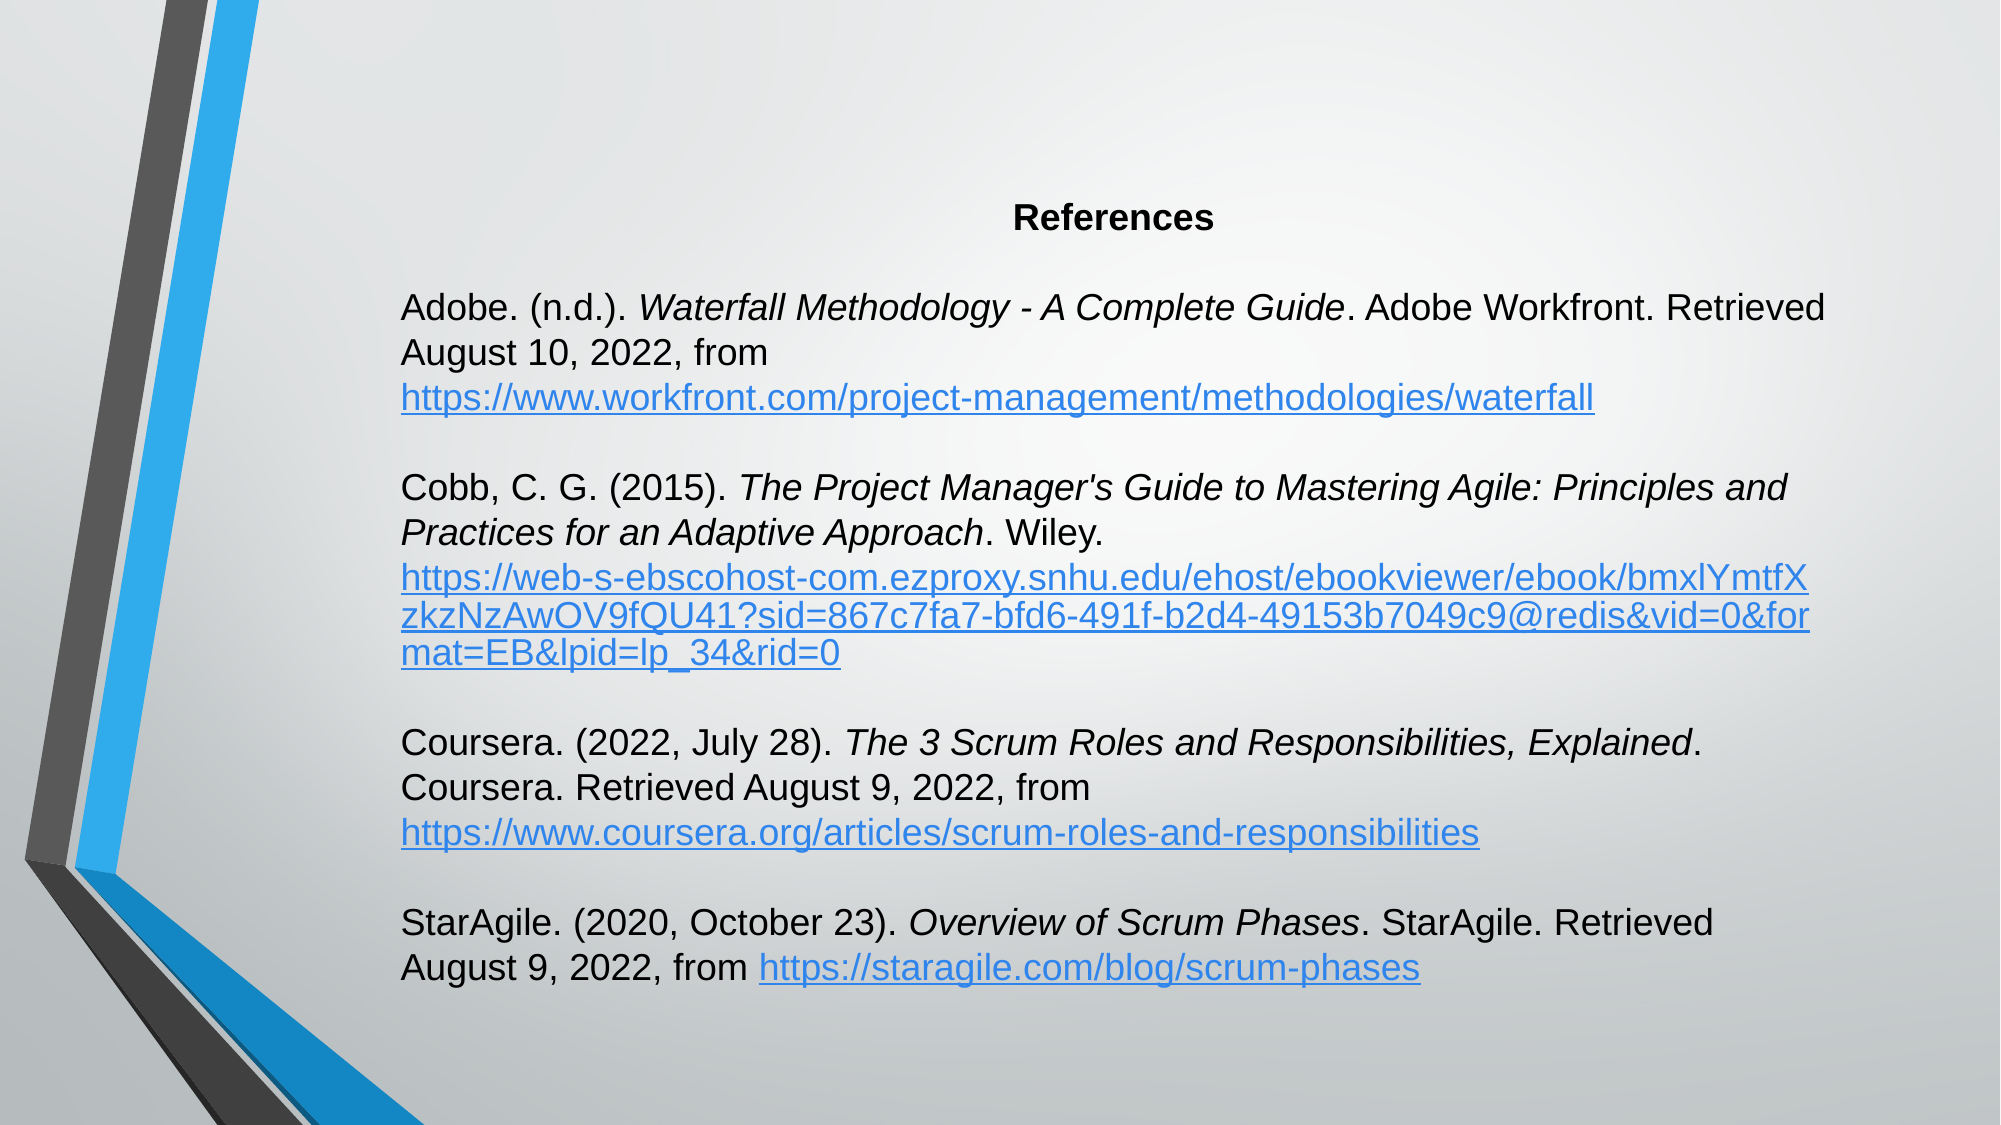

References

Adobe. (n.d.). Waterfall Methodology - A Complete Guide. Adobe Workfront. Retrieved August 10, 2022, from https://www.workfront.com/project-management/methodologies/waterfall

Cobb, C. G. (2015). The Project Manager's Guide to Mastering Agile: Principles and Practices for an Adaptive Approach. Wiley. https://web-s-ebscohost-com.ezproxy.snhu.edu/ehost/ebookviewer/ebook/bmxlYmtfXzkzNzAwOV9fQU41?sid=867c7fa7-bfd6-491f-b2d4-49153b7049c9@redis&vid=0&format=EB&lpid=lp_34&rid=0

Coursera. (2022, July 28). The 3 Scrum Roles and Responsibilities, Explained. Coursera. Retrieved August 9, 2022, from https://www.coursera.org/articles/scrum-roles-and-responsibilities

StarAgile. (2020, October 23). Overview of Scrum Phases. StarAgile. Retrieved August 9, 2022, from https://staragile.com/blog/scrum-phases